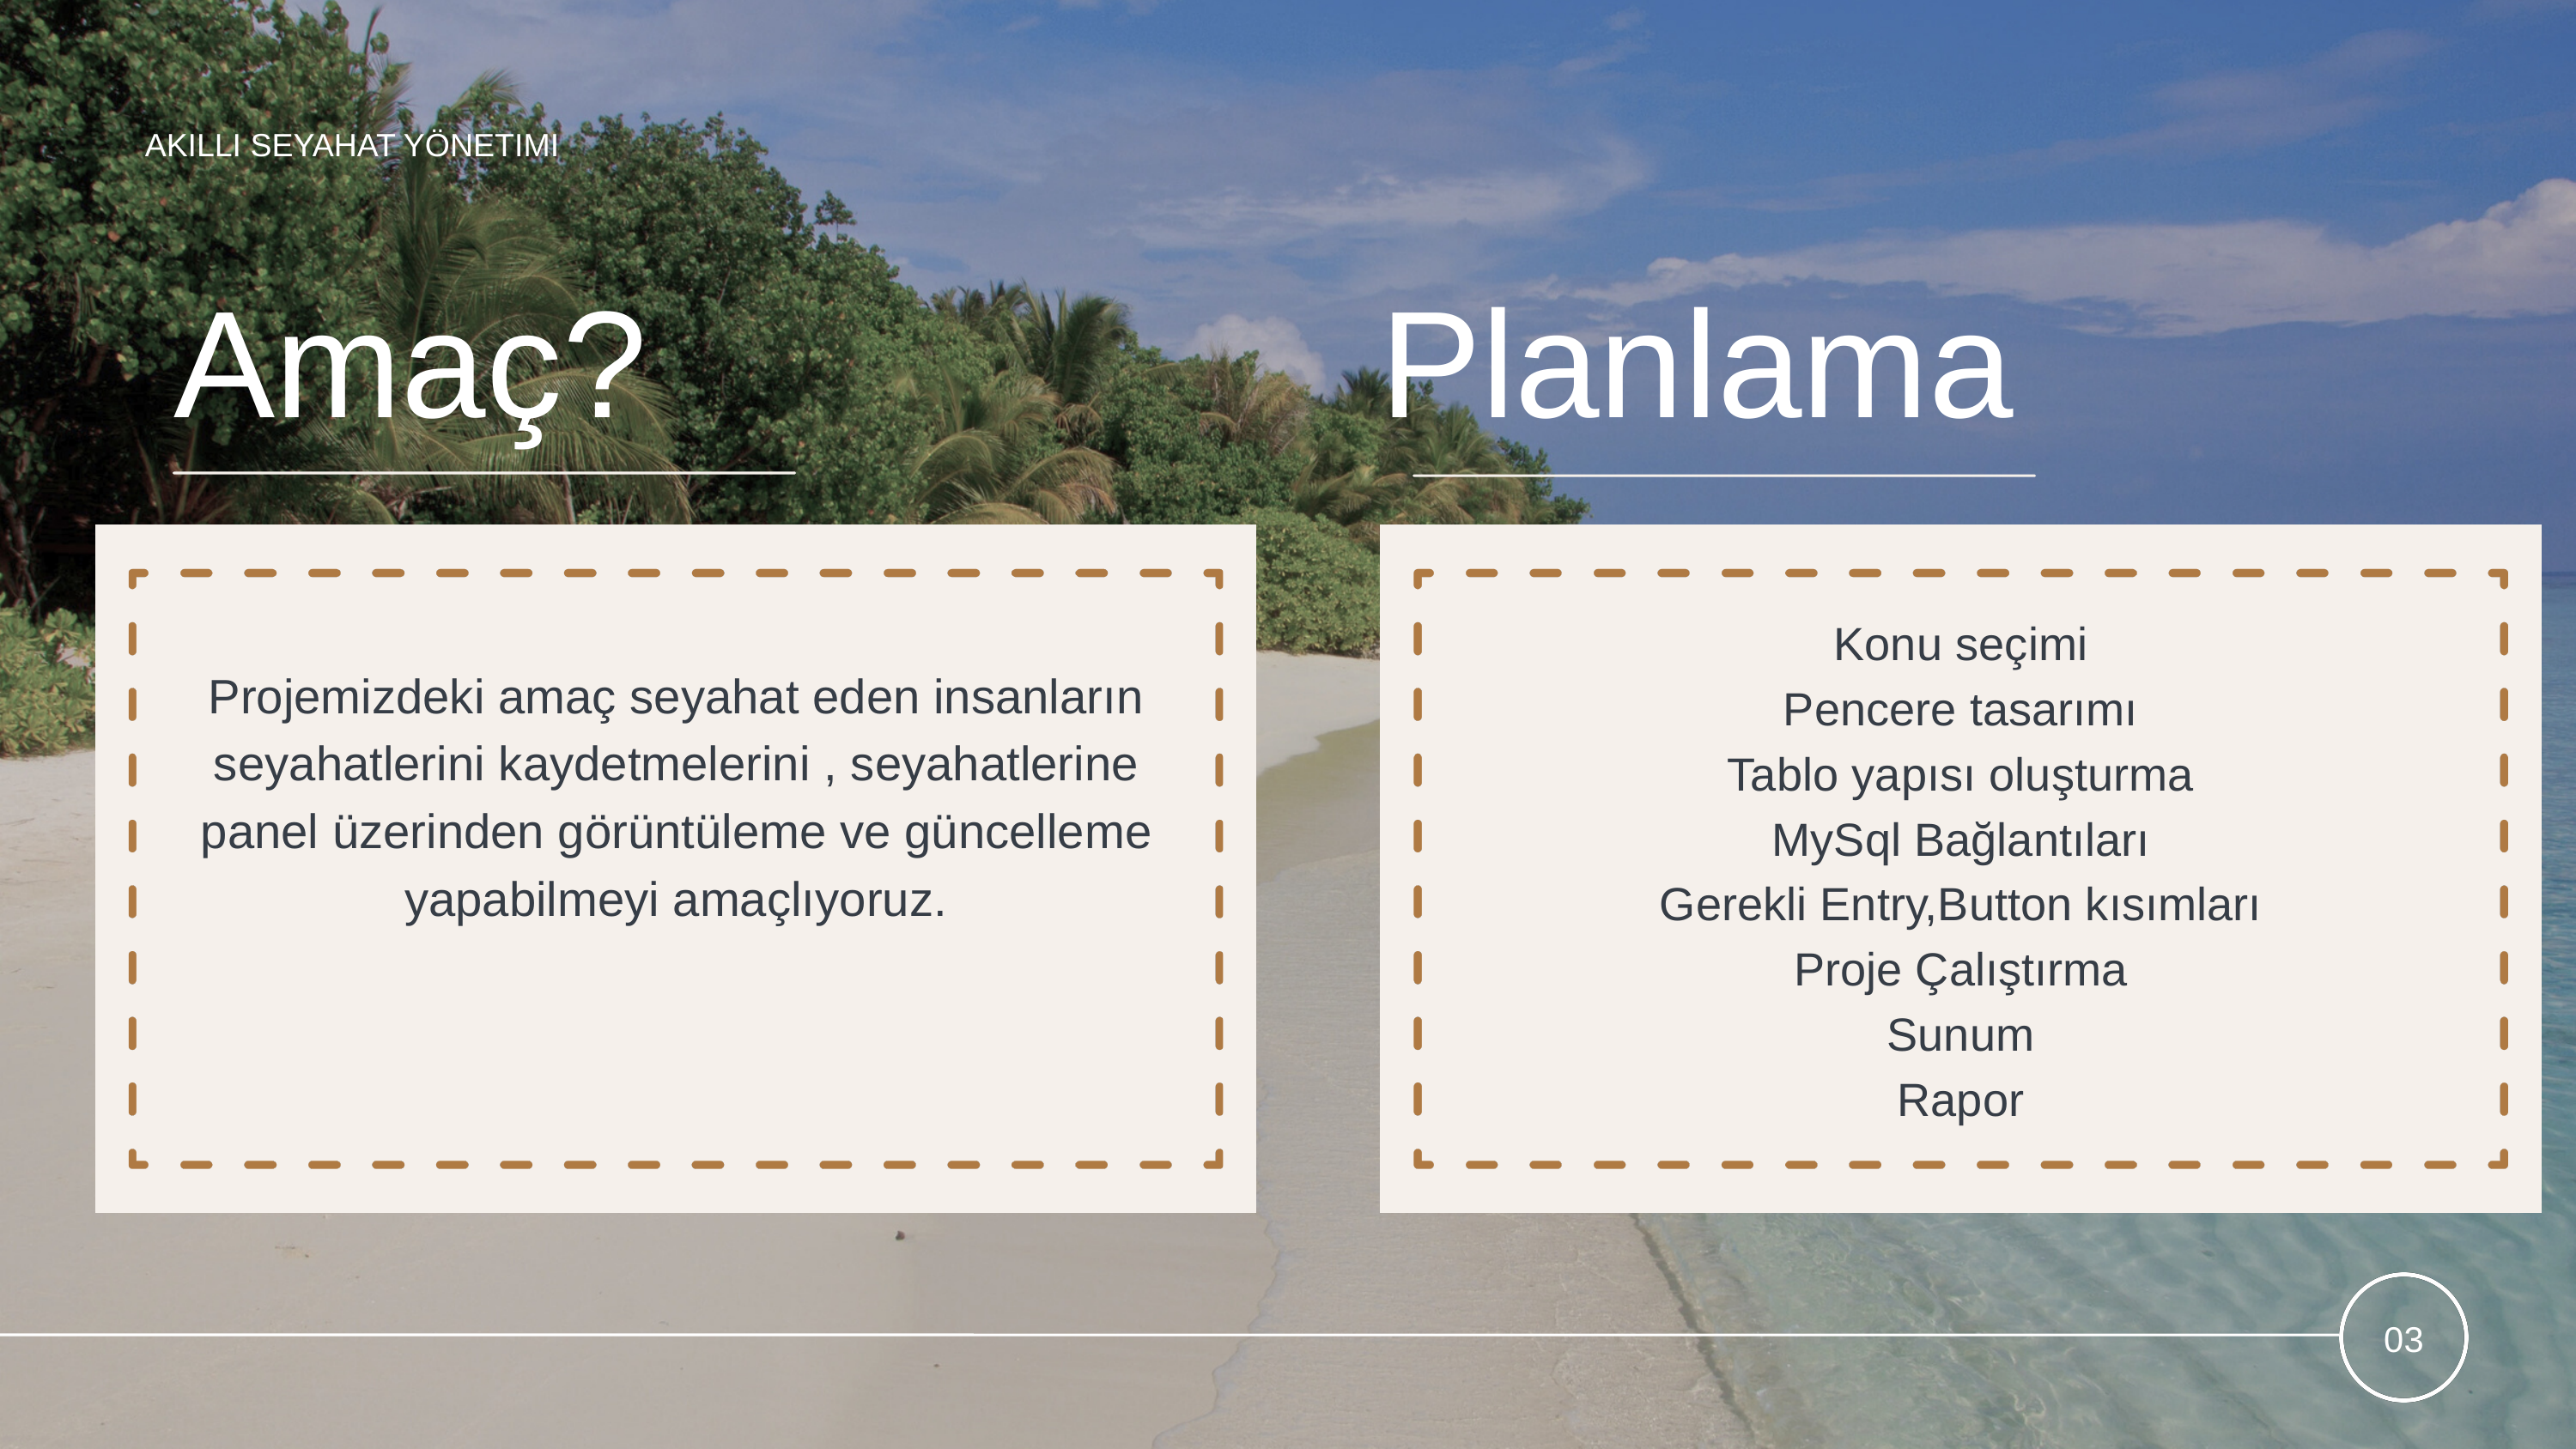

AKILLI SEYAHAT YÖNETIMI
Amaç?
Planlama

Konu seçimi
Pencere tasarımı
Tablo yapısı oluşturma
MySql Bağlantıları
Gerekli Entry,Button kısımları
Proje Çalıştırma
Sunum
Rapor

Projemizdeki amaç seyahat eden insanların seyahatlerini kaydetmelerini , seyahatlerine panel üzerinden görüntüleme ve güncelleme yapabilmeyi amaçlıyoruz.

03